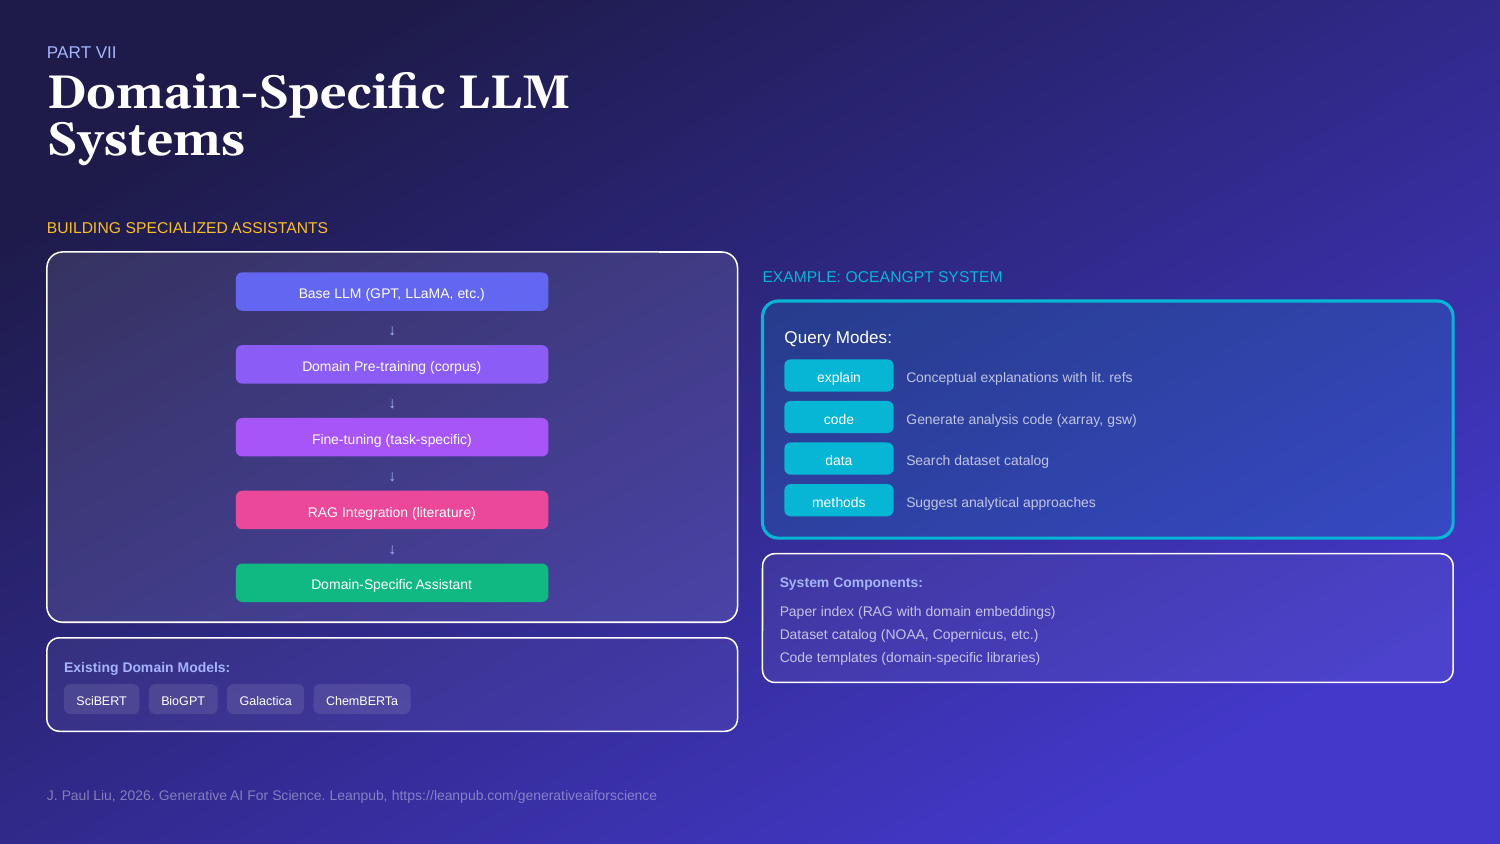

PART VII
Domain-Specific LLM Systems
BUILDING SPECIALIZED ASSISTANTS

EXAMPLE: OCEANGPT SYSTEM

Base LLM (GPT, LLaMA, etc.)

↓
Query Modes:

Domain Pre-training (corpus)

explain
Conceptual explanations with lit. refs
↓

code
Generate analysis code (xarray, gsw)

Fine-tuning (task-specific)

data
Search dataset catalog
↓

methods
Suggest analytical approaches

RAG Integration (literature)
↓

System Components:
Domain-Specific Assistant
Paper index (RAG with domain embeddings)
Dataset catalog (NOAA, Copernicus, etc.)

Code templates (domain-specific libraries)
Existing Domain Models:

SciBERT
BioGPT
Galactica
ChemBERTa
J. Paul Liu, 2026. Generative AI For Science. Leanpub, https://leanpub.com/generativeaiforscience